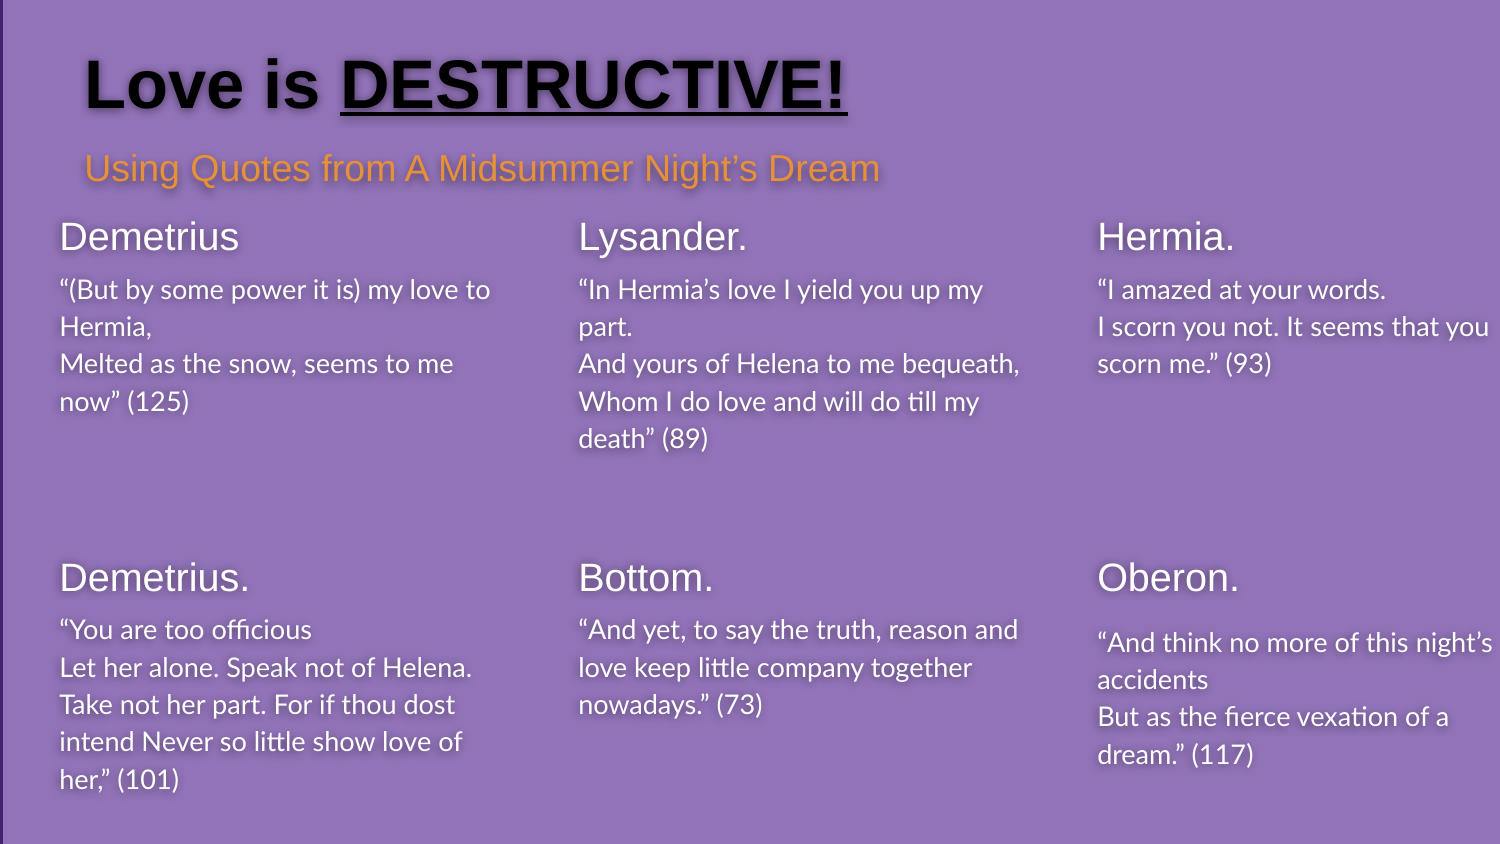

Love is DESTRUCTIVE!
Using Quotes from A Midsummer Night’s Dream
Demetrius
“(But by some power it is) my love to Hermia,
Melted as the snow, seems to me now” (125)
Lysander.
“In Hermia’s love I yield you up my part.
And yours of Helena to me bequeath,
Whom I do love and will do till my death” (89)
Hermia.
“I amazed at your words.
I scorn you not. It seems that you scorn me.” (93)
Oberon.
“And think no more of this night’s accidents
But as the fierce vexation of a dream.” (117)
Demetrius.
“You are too officious
Let her alone. Speak not of Helena.
Take not her part. For if thou dost intend Never so little show love of her,” (101)
Bottom.
“And yet, to say the truth, reason and love keep little company together nowadays.” (73)